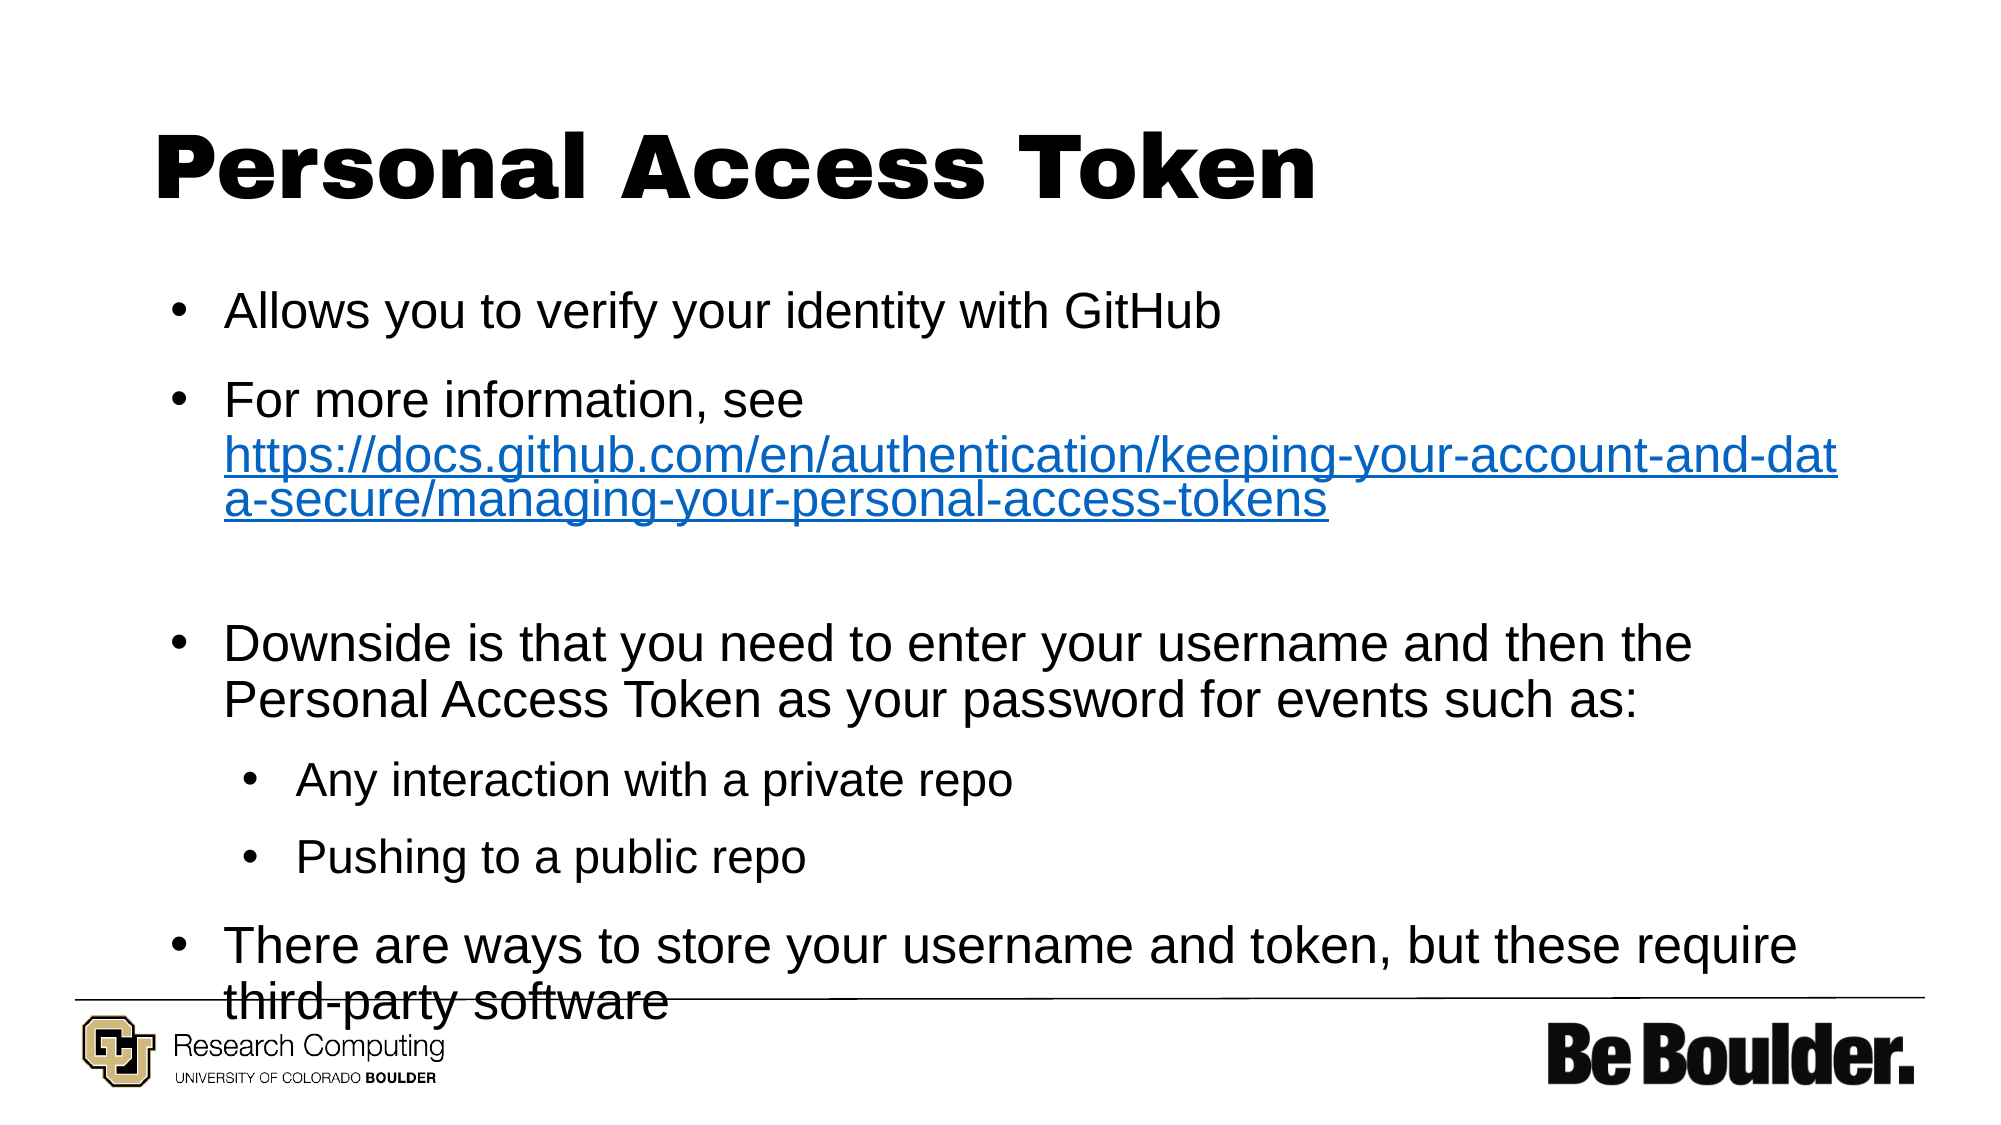

# Personal Access Token
Allows you to verify your identity with GitHub
For more information, see  https://docs.github.com/en/authentication/keeping-your-account-and-data-secure/managing-your-personal-access-tokens
Downside is that you need to enter your username and then the Personal Access Token as your password for events such as:
Any interaction with a private repo
Pushing to a public repo
There are ways to store your username and token, but these require third-party software